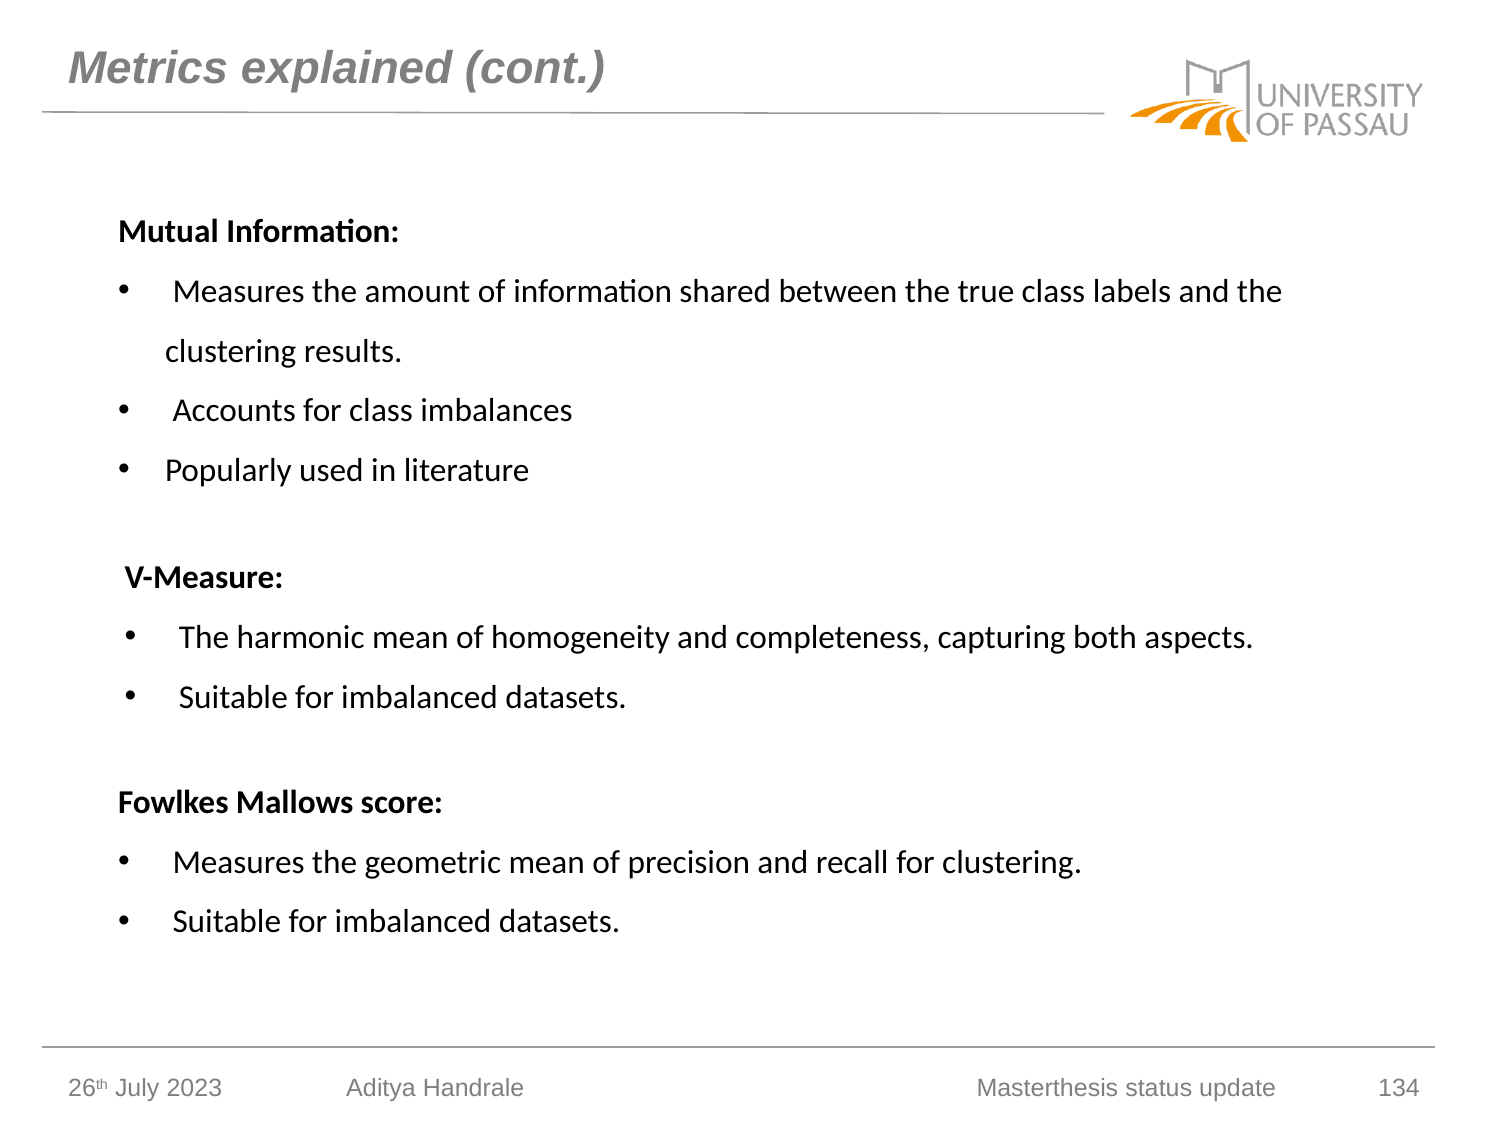

# Metrics explained (cont.)
Mutual Information:
 Measures the amount of information shared between the true class labels and the clustering results.
 Accounts for class imbalances
Popularly used in literature
V-Measure:
 The harmonic mean of homogeneity and completeness, capturing both aspects.
 Suitable for imbalanced datasets.
Fowlkes Mallows score:
 Measures the geometric mean of precision and recall for clustering.
 Suitable for imbalanced datasets.
26th July 2023
Aditya Handrale
Masterthesis status update
134